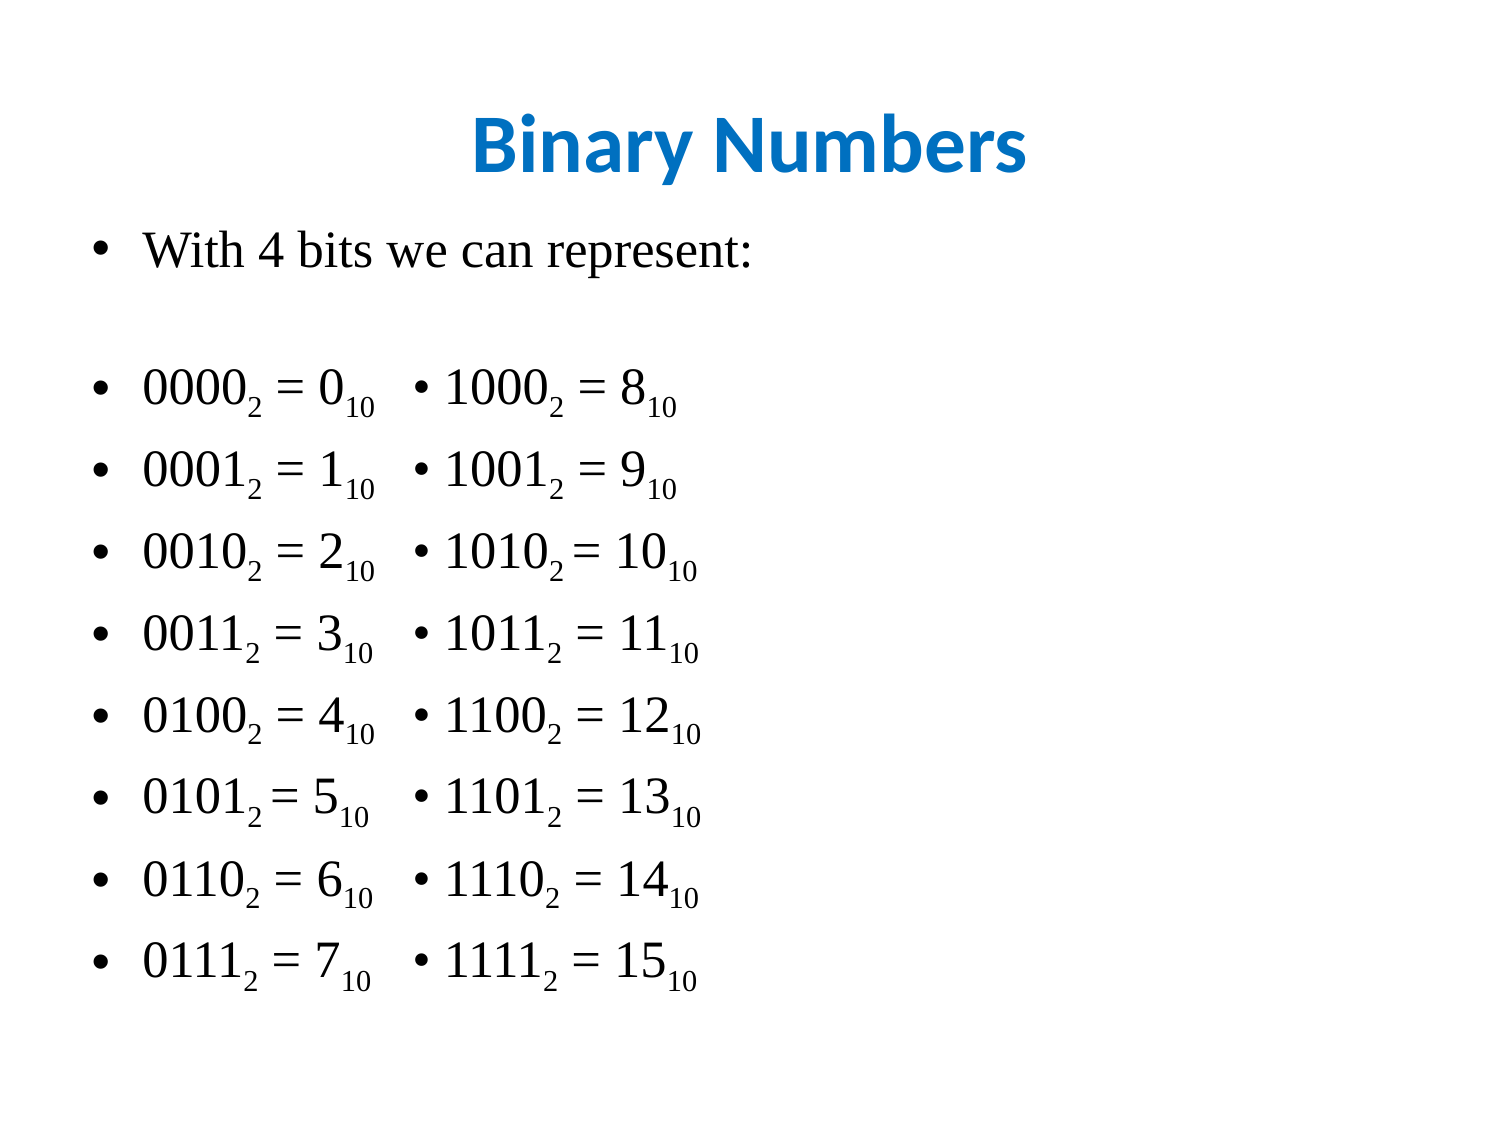

# Binary Numbers
With 4 bits we can represent:
00002 = 010 		• 10002 = 810
00012 = 110 		• 10012 = 910
00102 = 210 		• 10102 = 1010
00112 = 310 		• 10112 = 1110
01002 = 410 		• 11002 = 1210
01012 = 510 		• 11012 = 1310
01102 = 610 		• 11102 = 1410
01112 = 710 		• 11112 = 1510